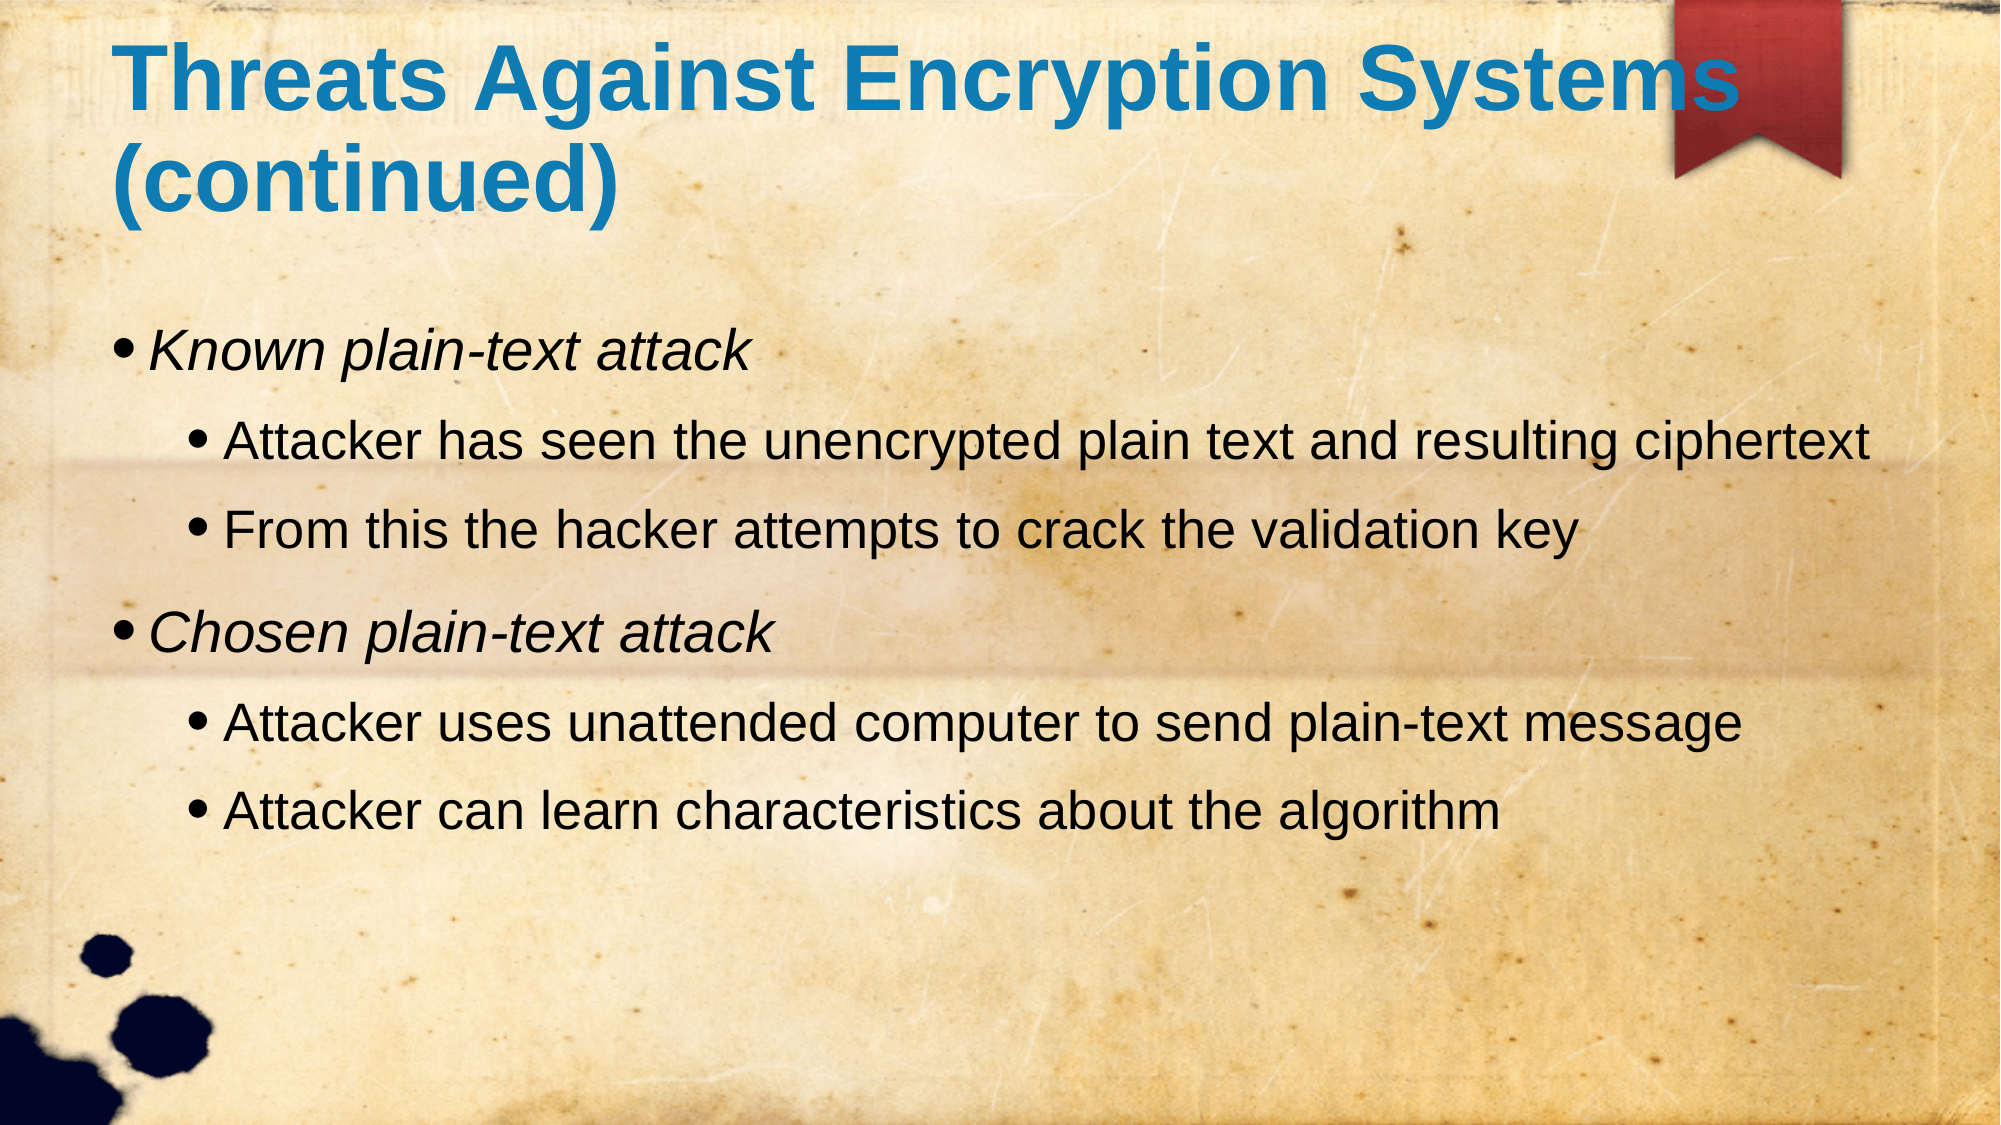

Threats Against Encryption Systems (continued)
Known plain-text attack
Attacker has seen the unencrypted plain text and resulting ciphertext
From this the hacker attempts to crack the validation key
Chosen plain-text attack
Attacker uses unattended computer to send plain-text message
Attacker can learn characteristics about the algorithm